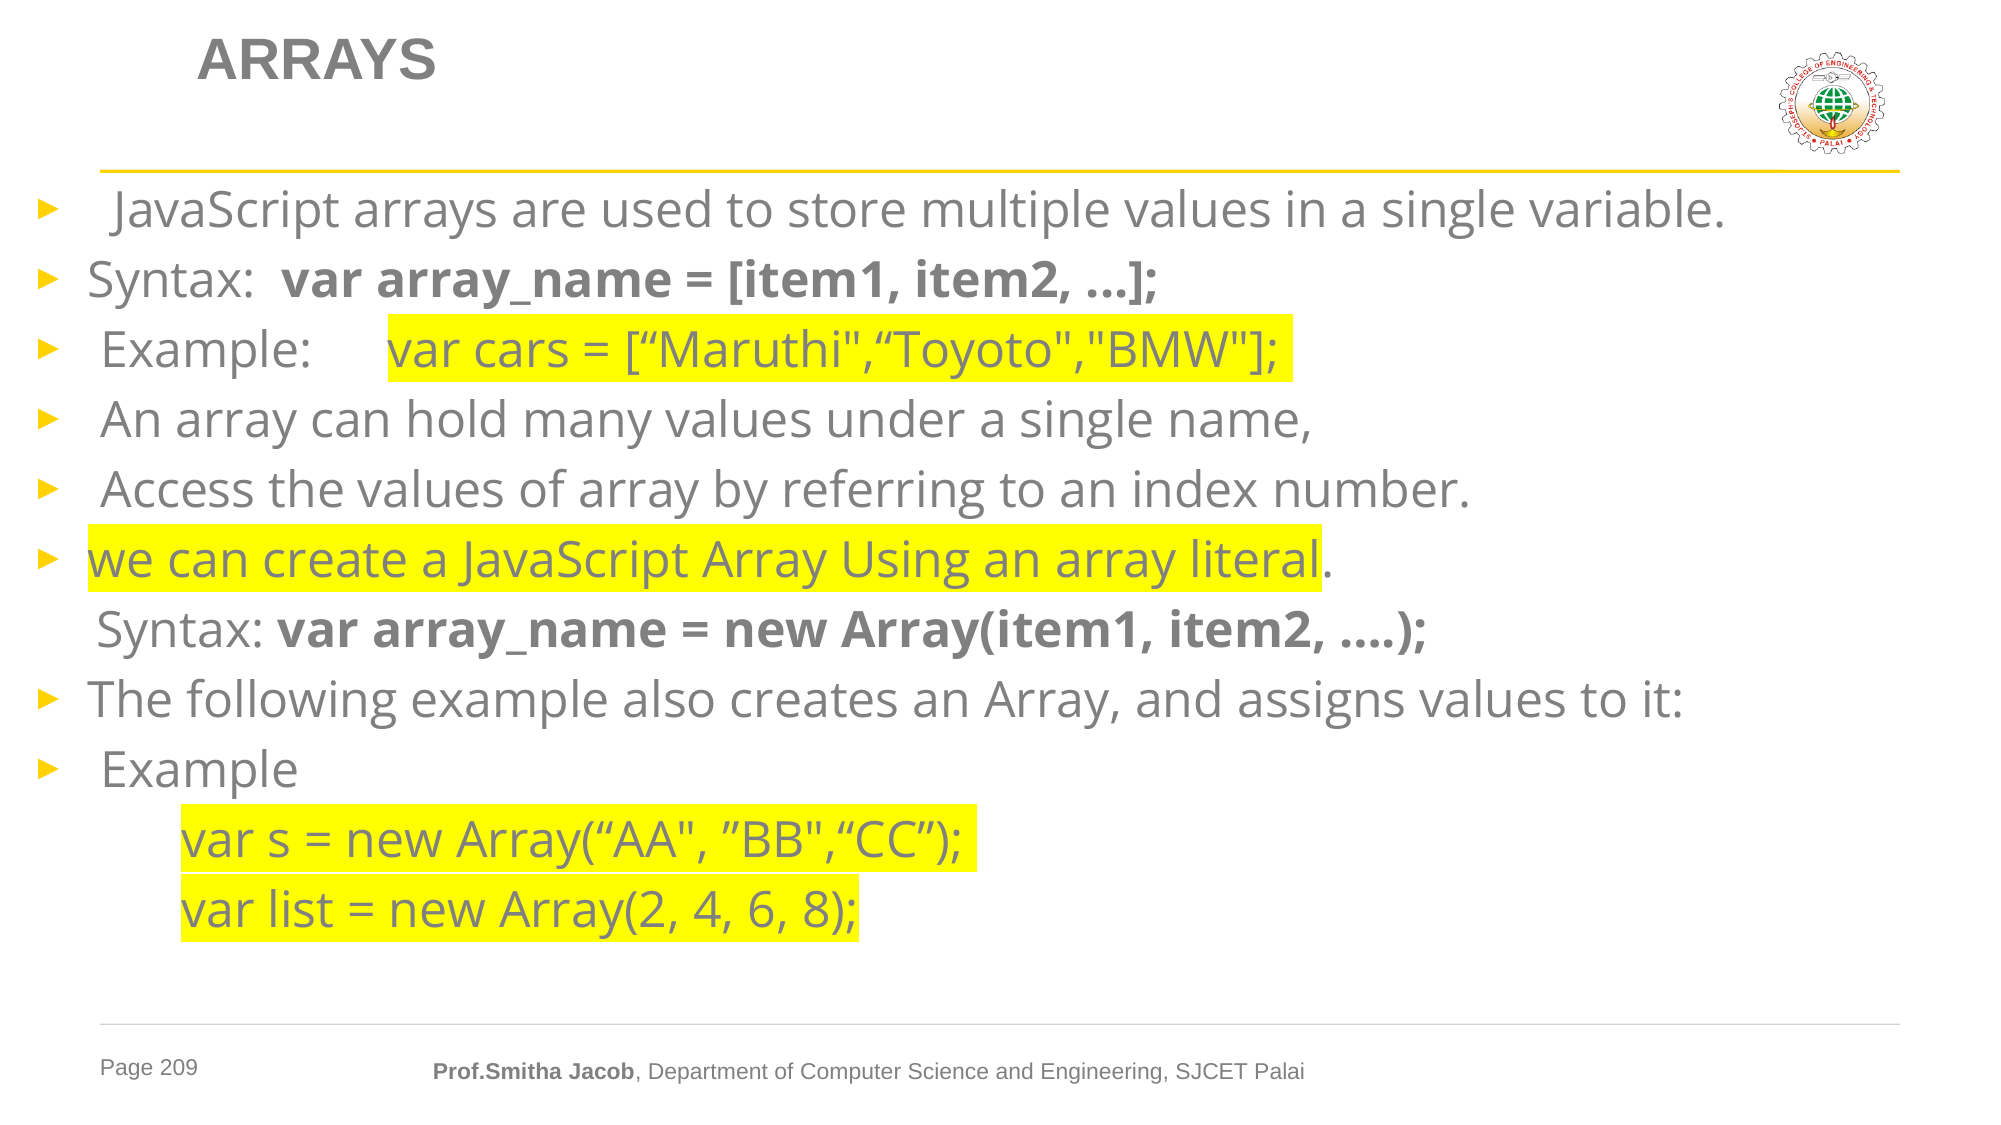

# ARRAYS
  JavaScript arrays are used to store multiple values in a single variable.
Syntax:  var array_name = [item1, item2, ...];
 Example:	var cars = [“Maruthi",“Toyoto","BMW"];
 An array can hold many values under a single name,
 Access the values of array by referring to an index number.
we can create a JavaScript Array Using an array literal.
     Syntax: var array_name = new Array(item1, item2, ….);
The following example also creates an Array, and assigns values to it:
 Example
	var s = new Array(“AA", ”BB",“CC”);
	var list = new Array(2, 4, 6, 8);